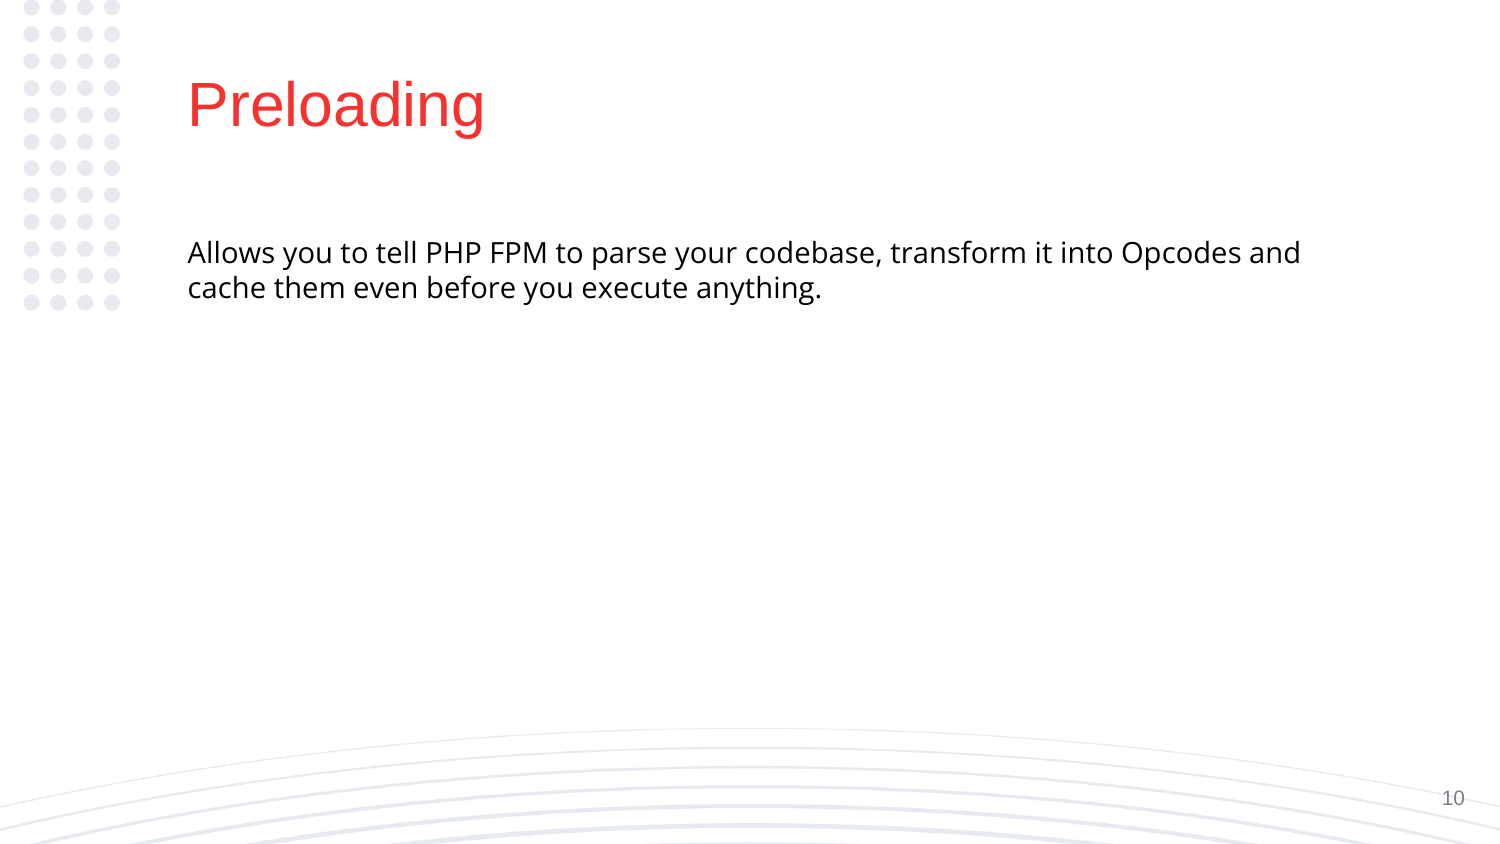

# Preloading
Allows you to tell PHP FPM to parse your codebase, transform it into Opcodes and cache them even before you execute anything.
10